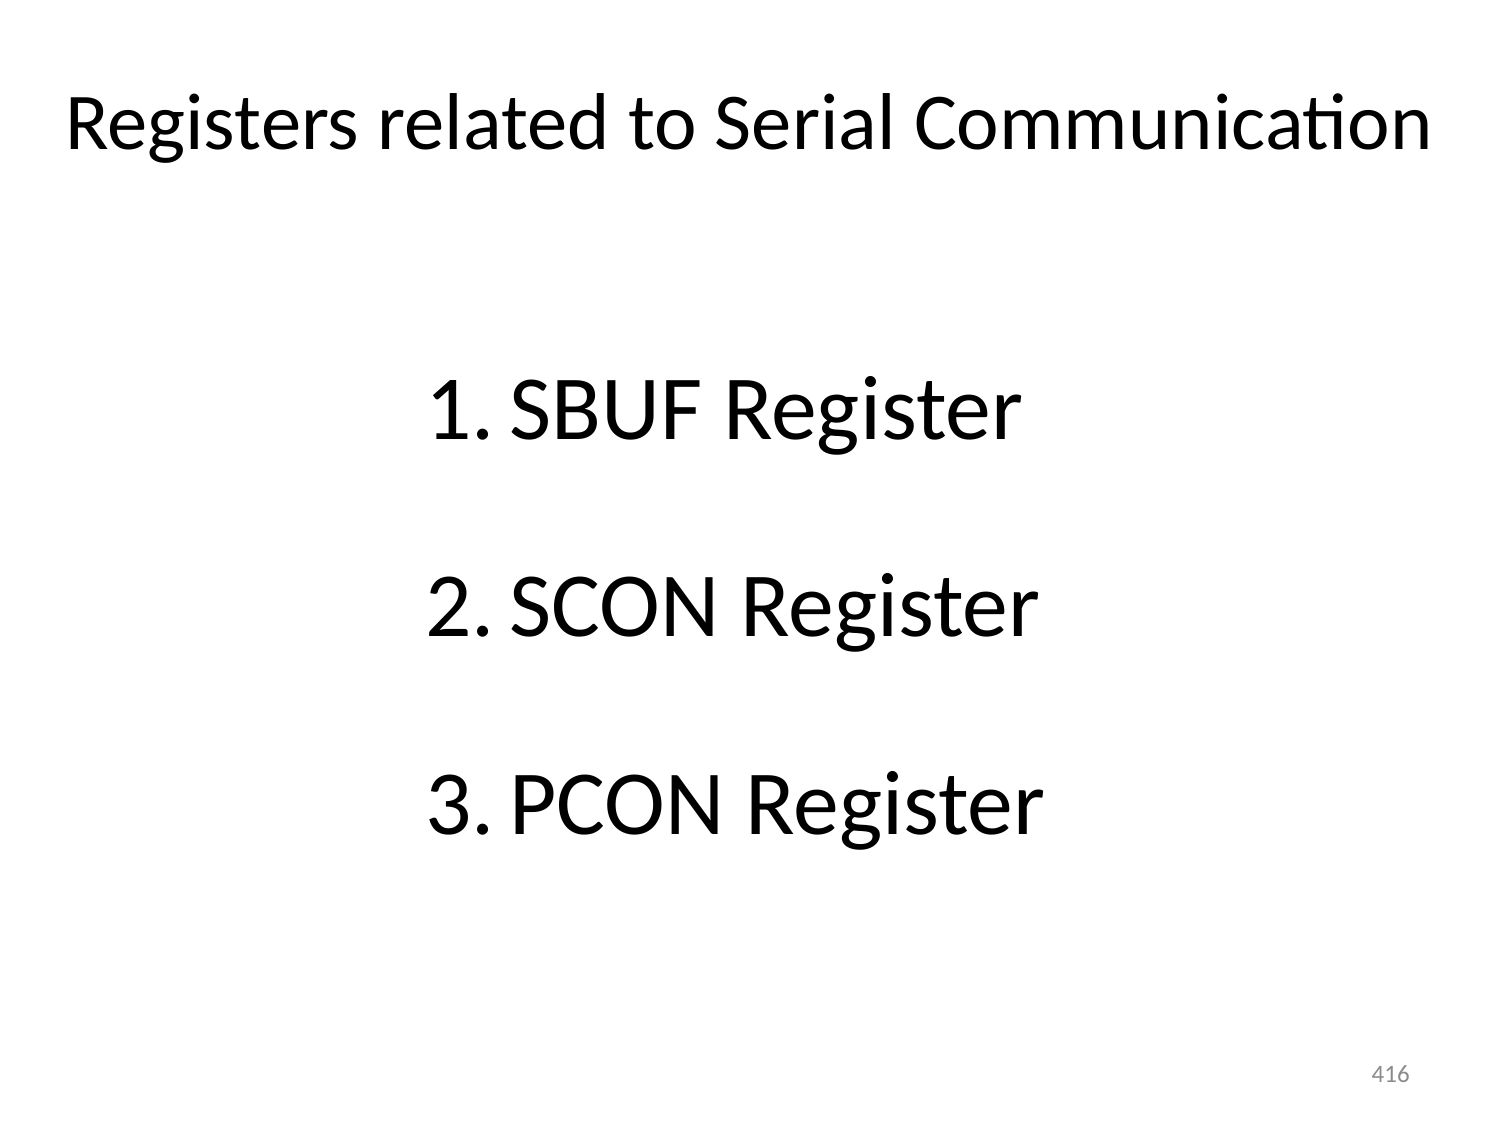

# Registers related to Serial Communication
SBUF Register
SCON Register
PCON Register
416